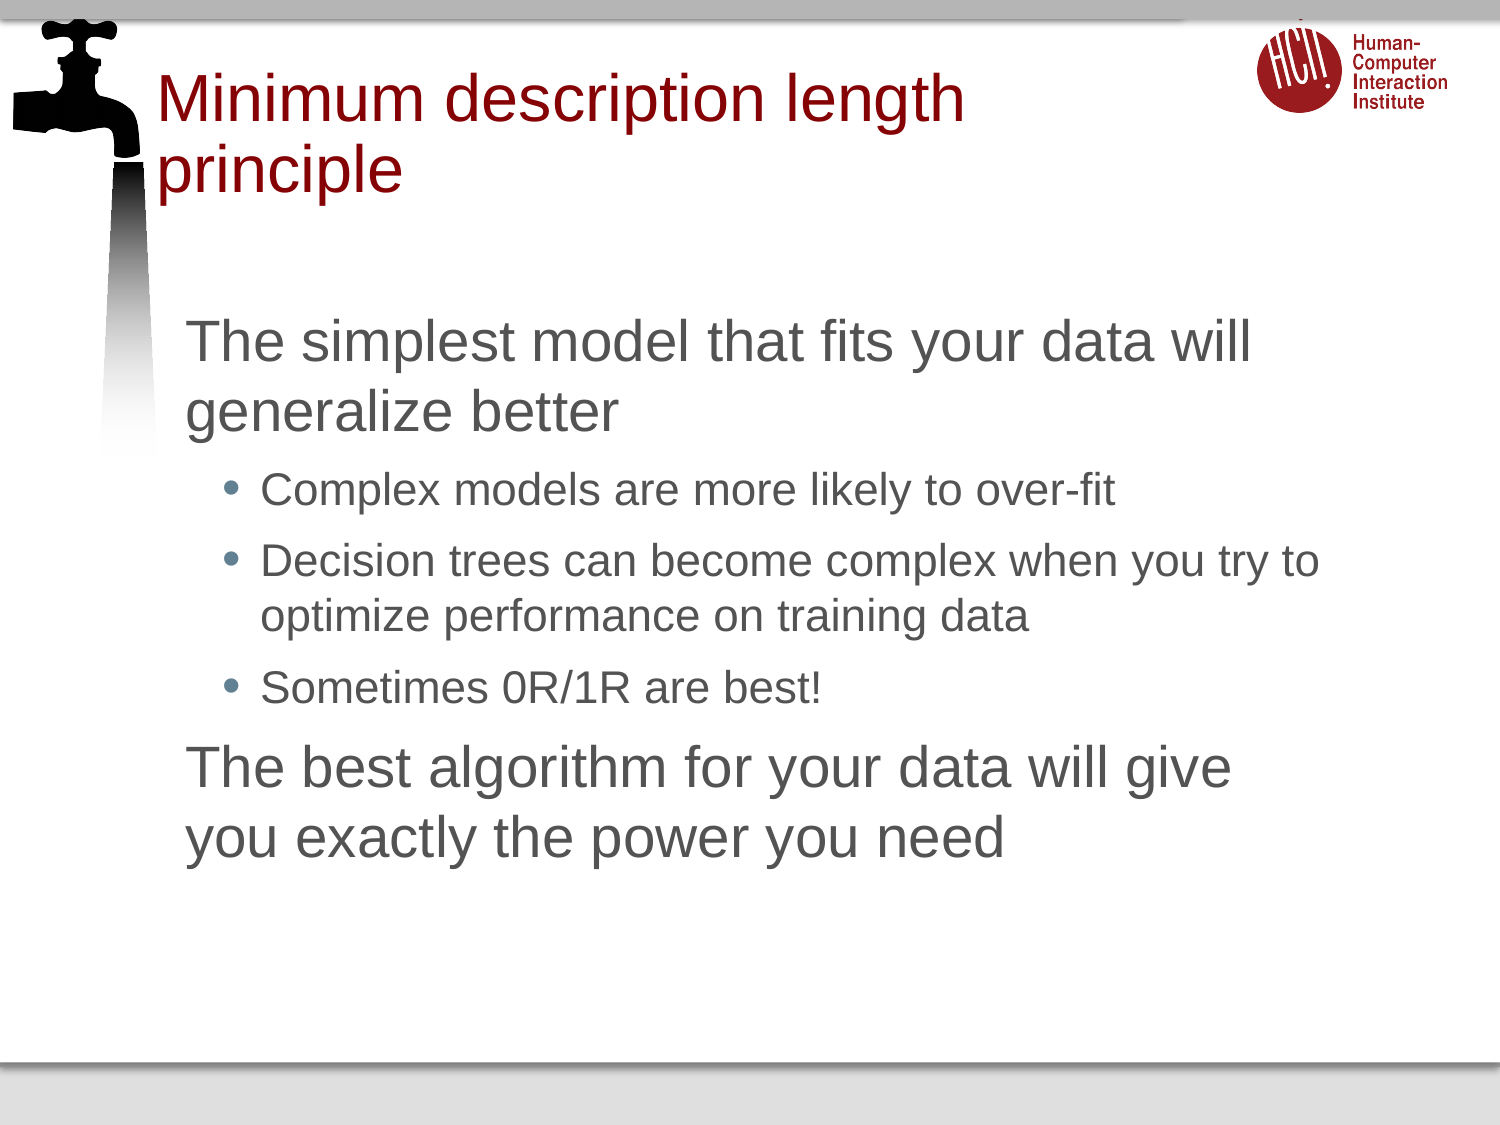

# Minimum description length principle
The simplest model that fits your data will generalize better
Complex models are more likely to over-fit
Decision trees can become complex when you try to optimize performance on training data
Sometimes 0R/1R are best!
The best algorithm for your data will give you exactly the power you need